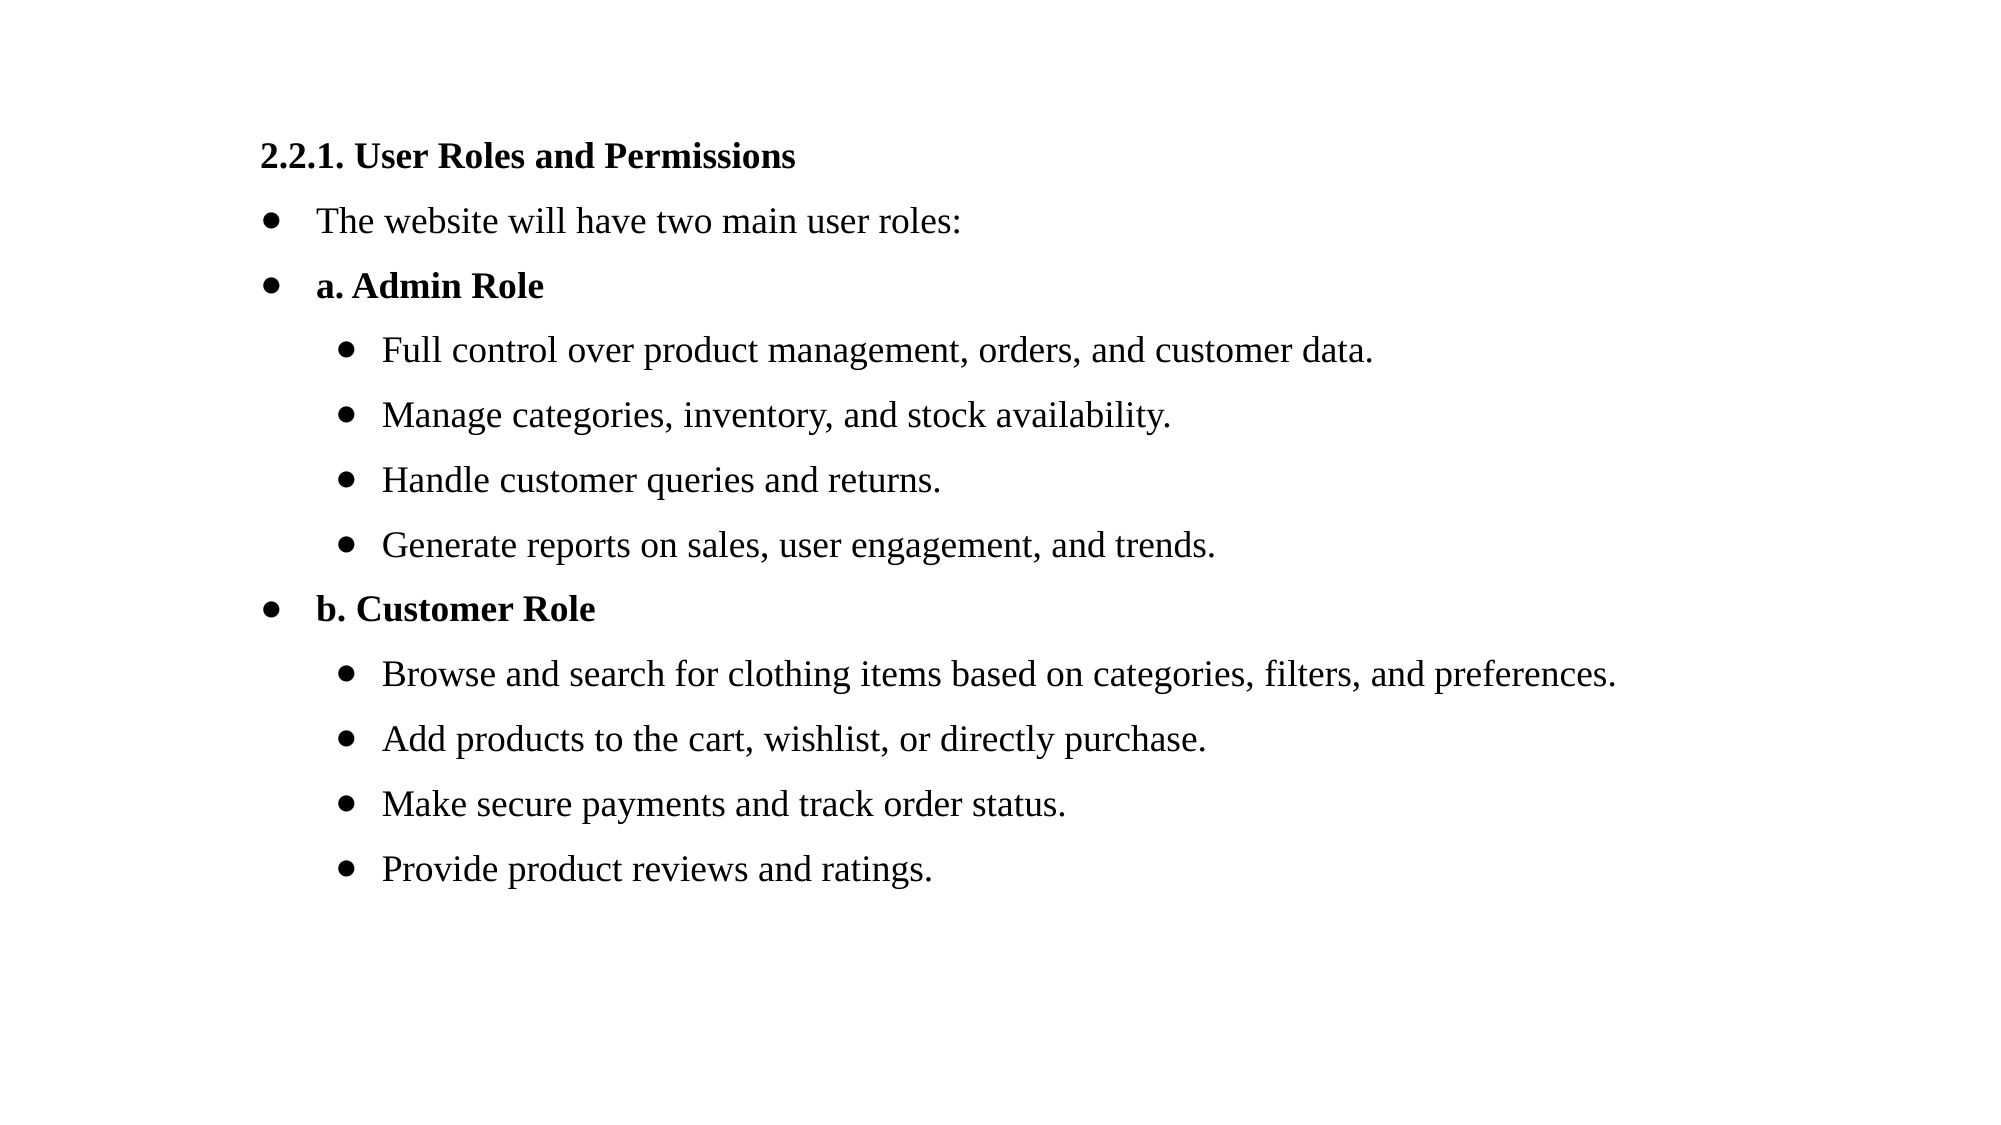

2.2.1. User Roles and Permissions
The website will have two main user roles:
a. Admin Role
Full control over product management, orders, and customer data.
Manage categories, inventory, and stock availability.
Handle customer queries and returns.
Generate reports on sales, user engagement, and trends.
b. Customer Role
Browse and search for clothing items based on categories, filters, and preferences.
Add products to the cart, wishlist, or directly purchase.
Make secure payments and track order status.
Provide product reviews and ratings.